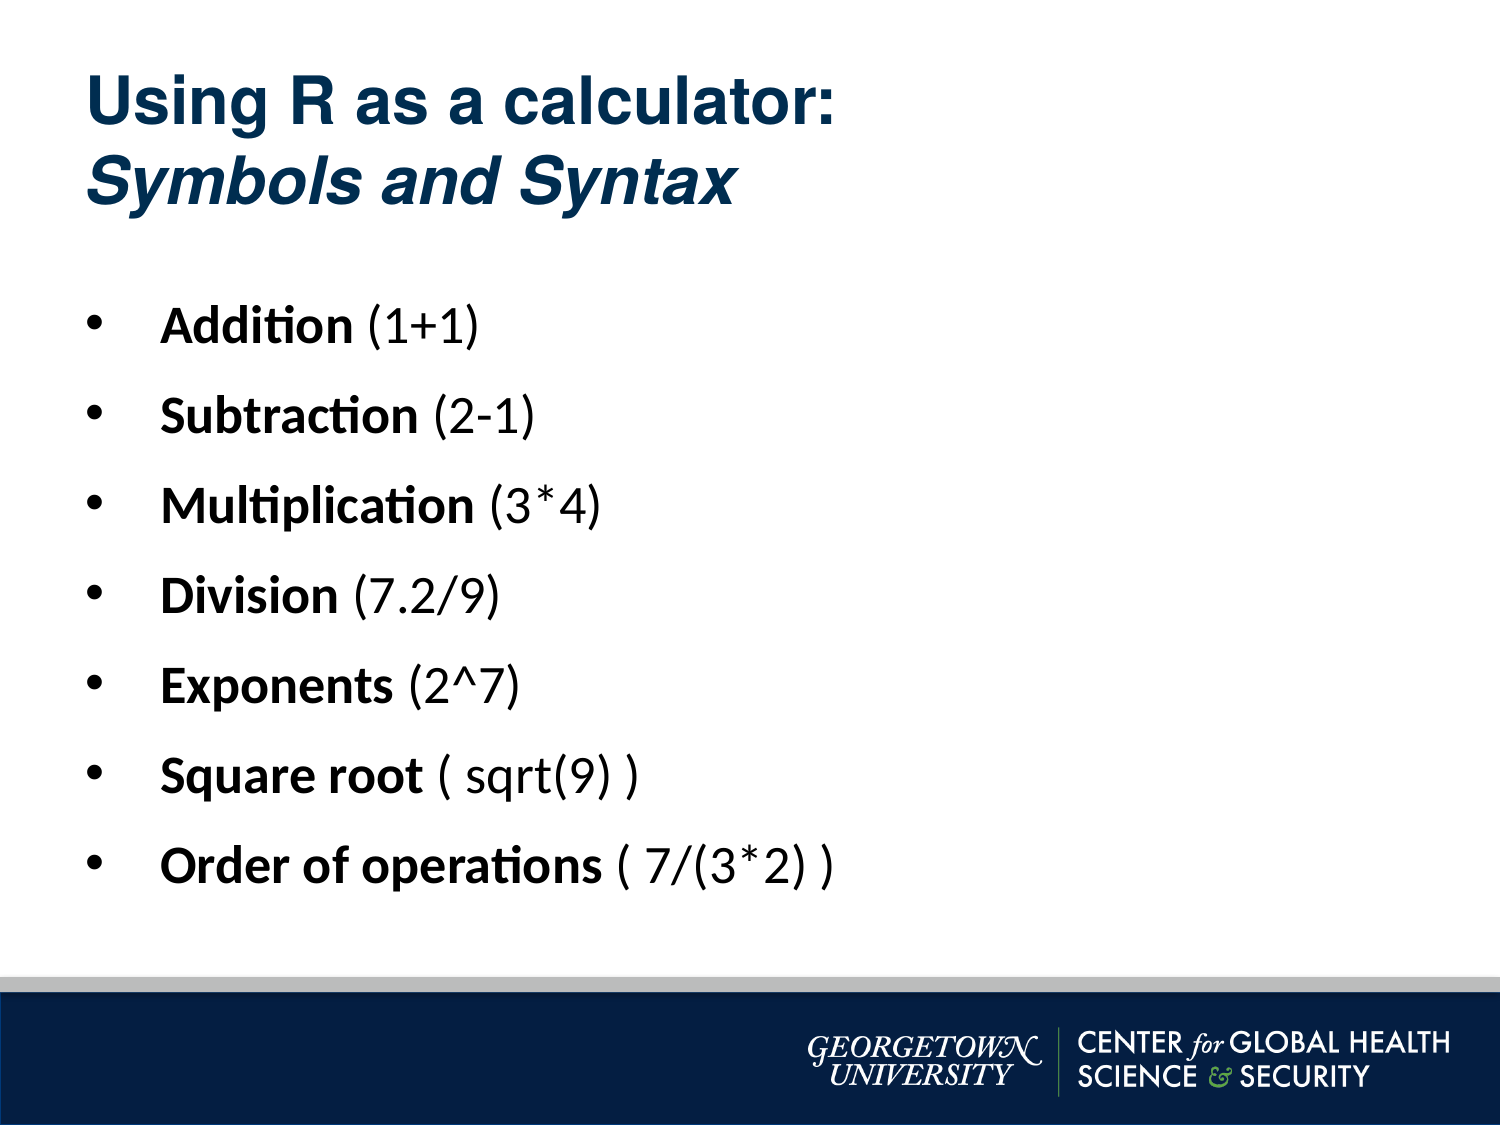

Using R as a calculator:
Symbols and Syntax
Addition (1+1)
Subtraction (2-1)
Multiplication (3*4)
Division (7.2/9)
Exponents (2^7)
Square root ( sqrt(9) )
Order of operations ( 7/(3*2) )